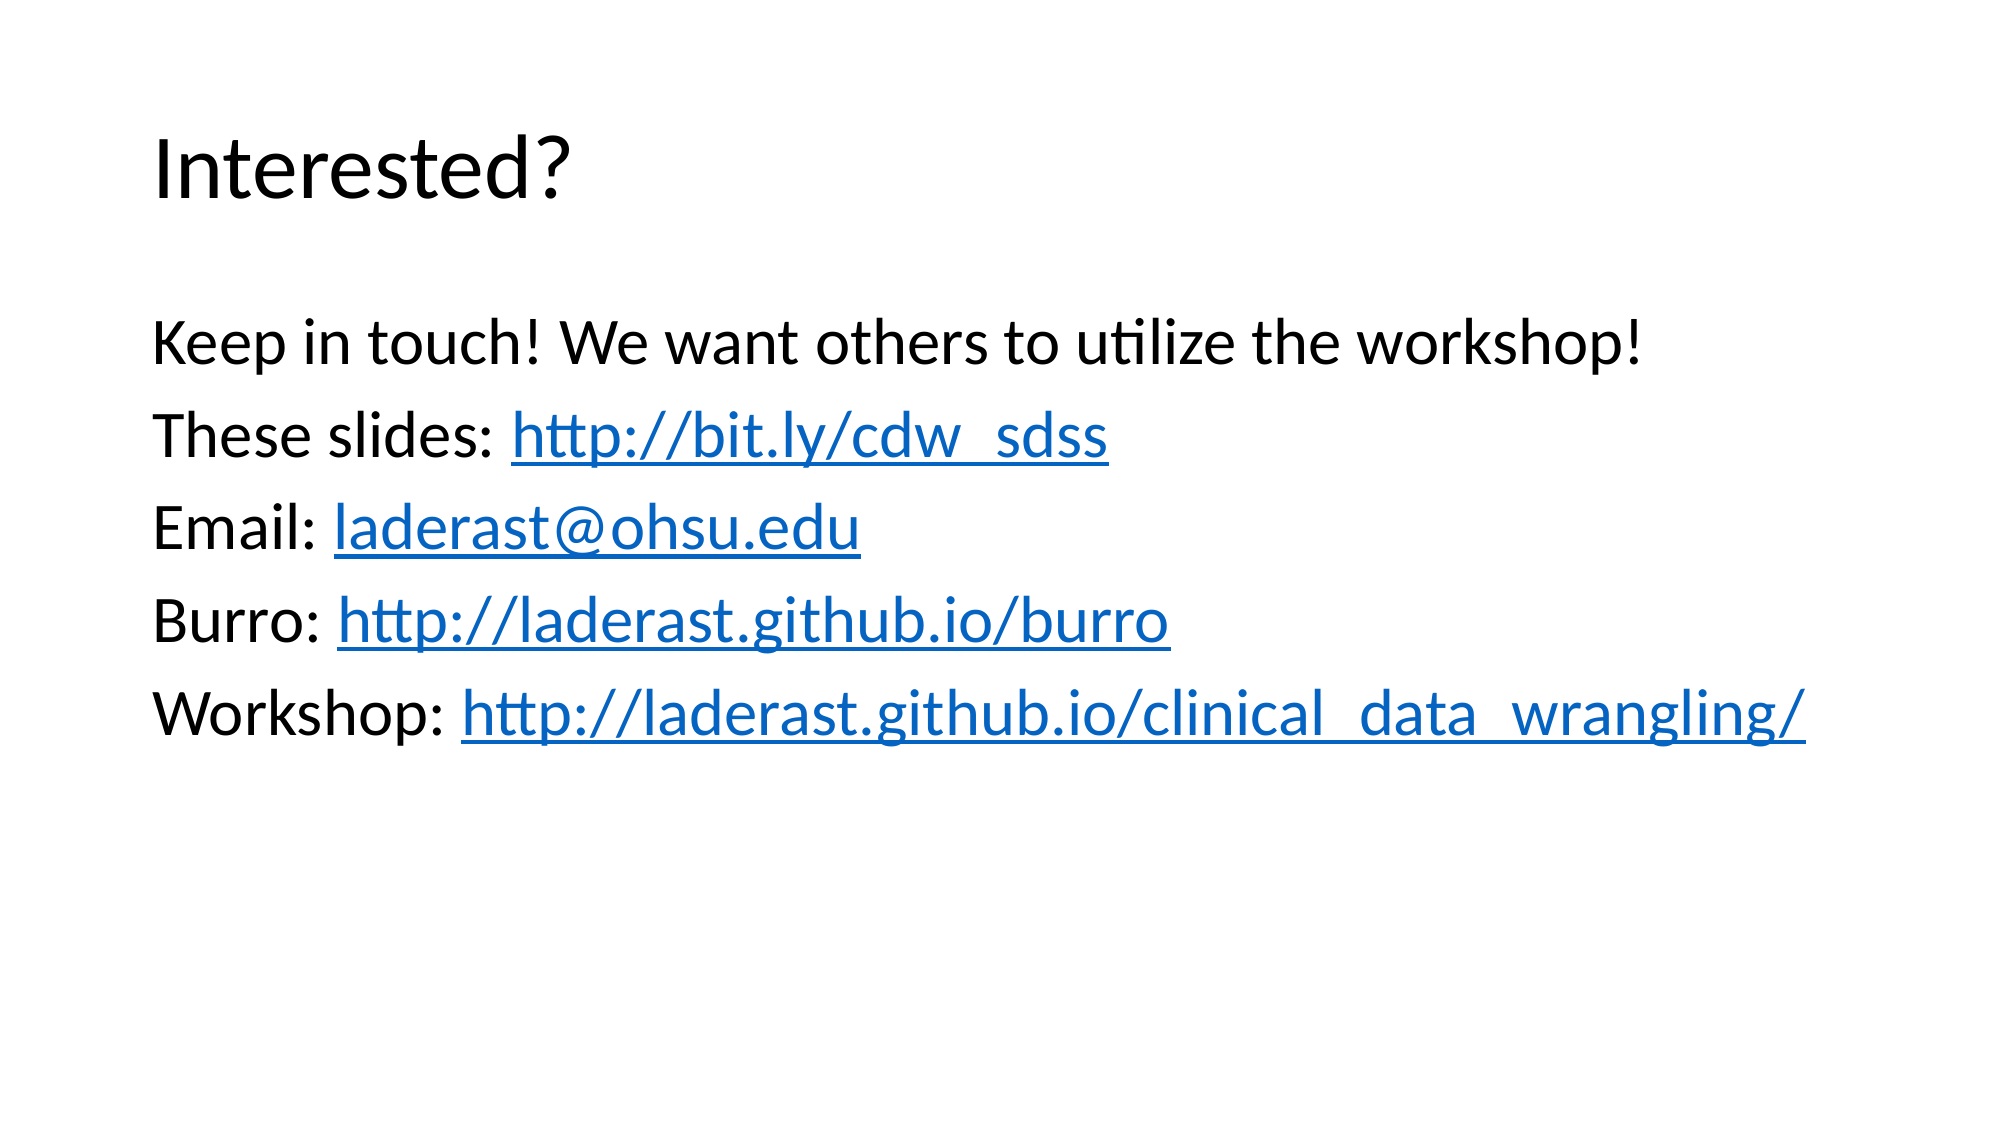

# Interested?
Keep in touch! We want others to utilize the workshop!
These slides: http://bit.ly/cdw_sdss
Email: laderast@ohsu.edu
Burro: http://laderast.github.io/burro
Workshop: http://laderast.github.io/clinical_data_wrangling/